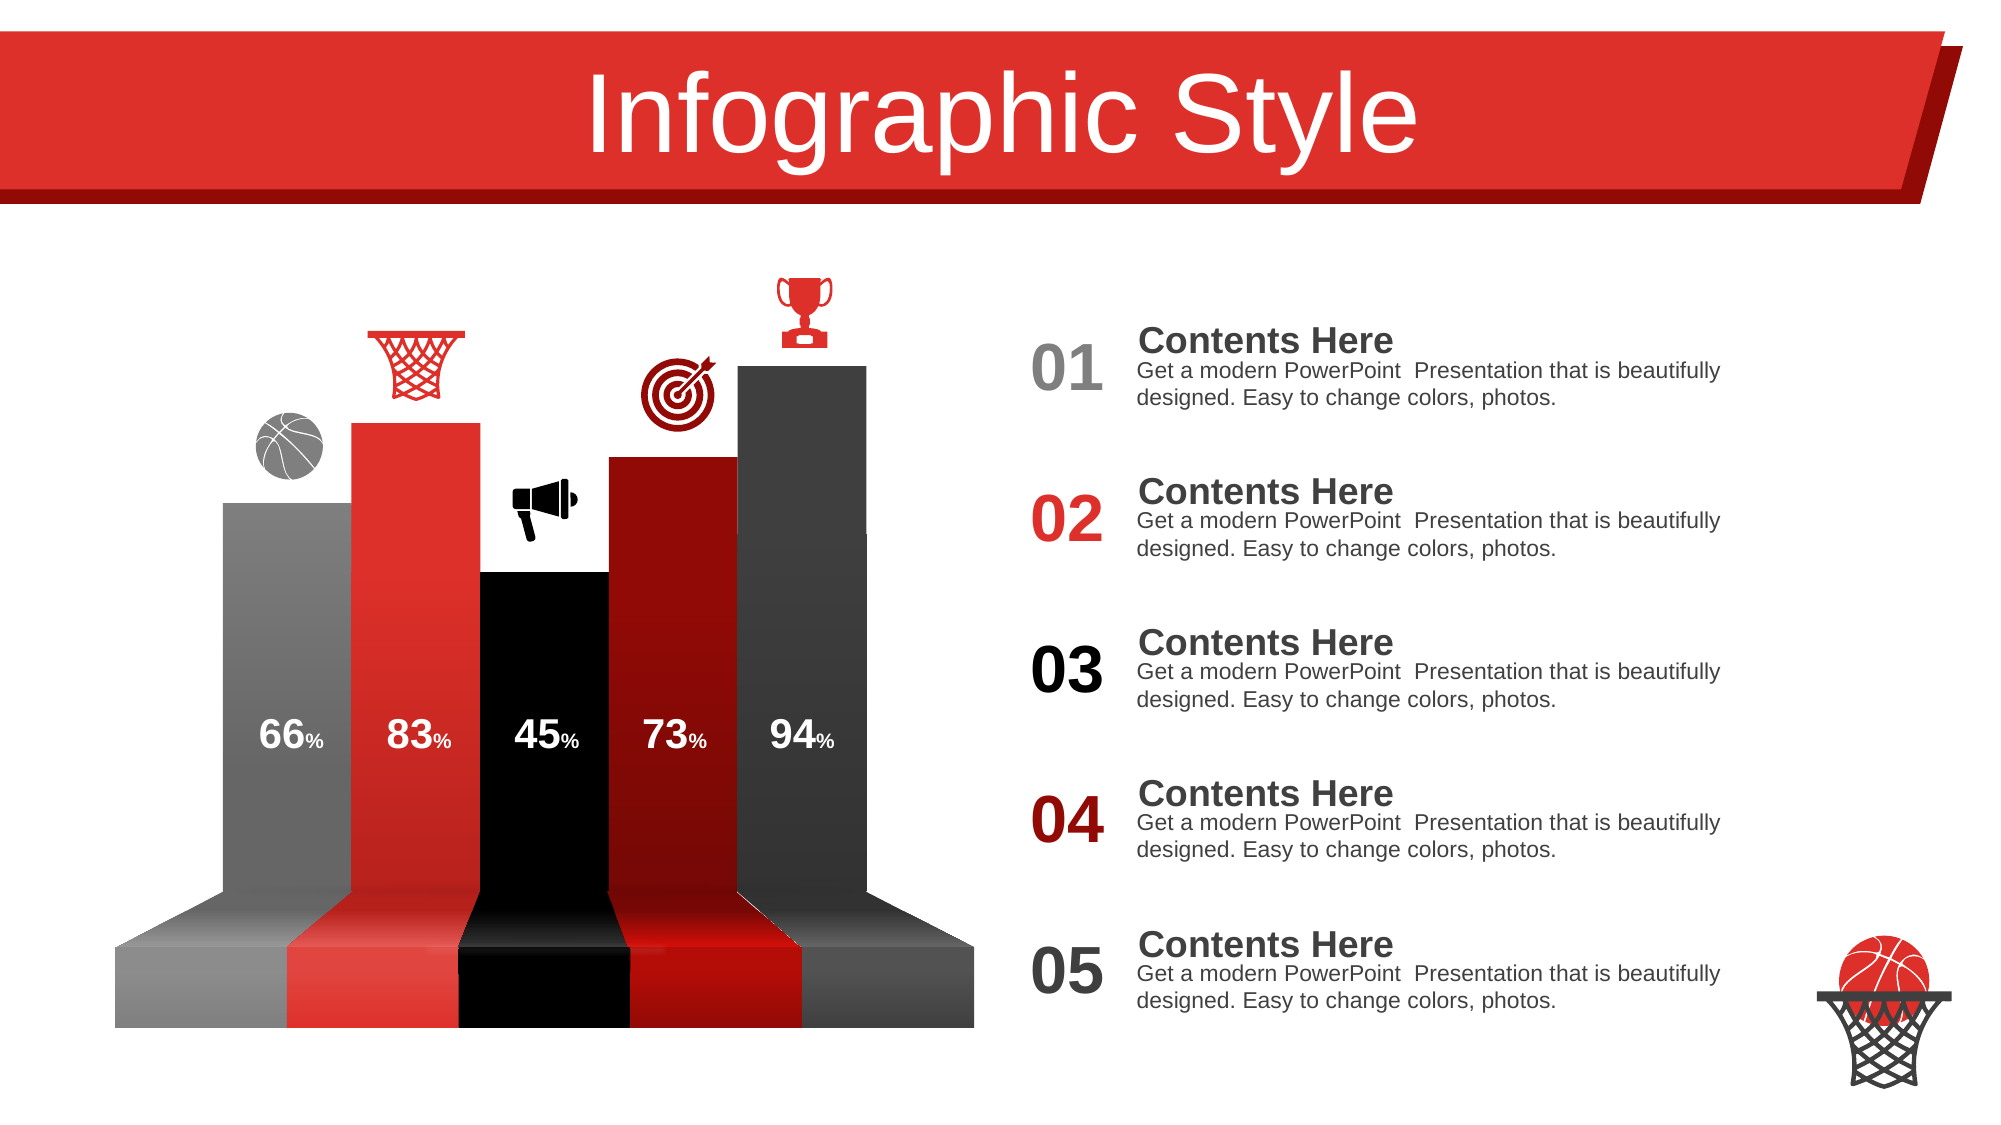

Infographic Style

Contents Here
Get a modern PowerPoint  Presentation that is beautifully designed. Easy to change colors, photos.
01

Contents Here
Get a modern PowerPoint  Presentation that is beautifully designed. Easy to change colors, photos.
02

Contents Here
Get a modern PowerPoint  Presentation that is beautifully designed. Easy to change colors, photos.
03
66%
83%
45%
73%
94%
Contents Here
Get a modern PowerPoint  Presentation that is beautifully designed. Easy to change colors, photos.
04
Contents Here
Get a modern PowerPoint  Presentation that is beautifully designed. Easy to change colors, photos.
05